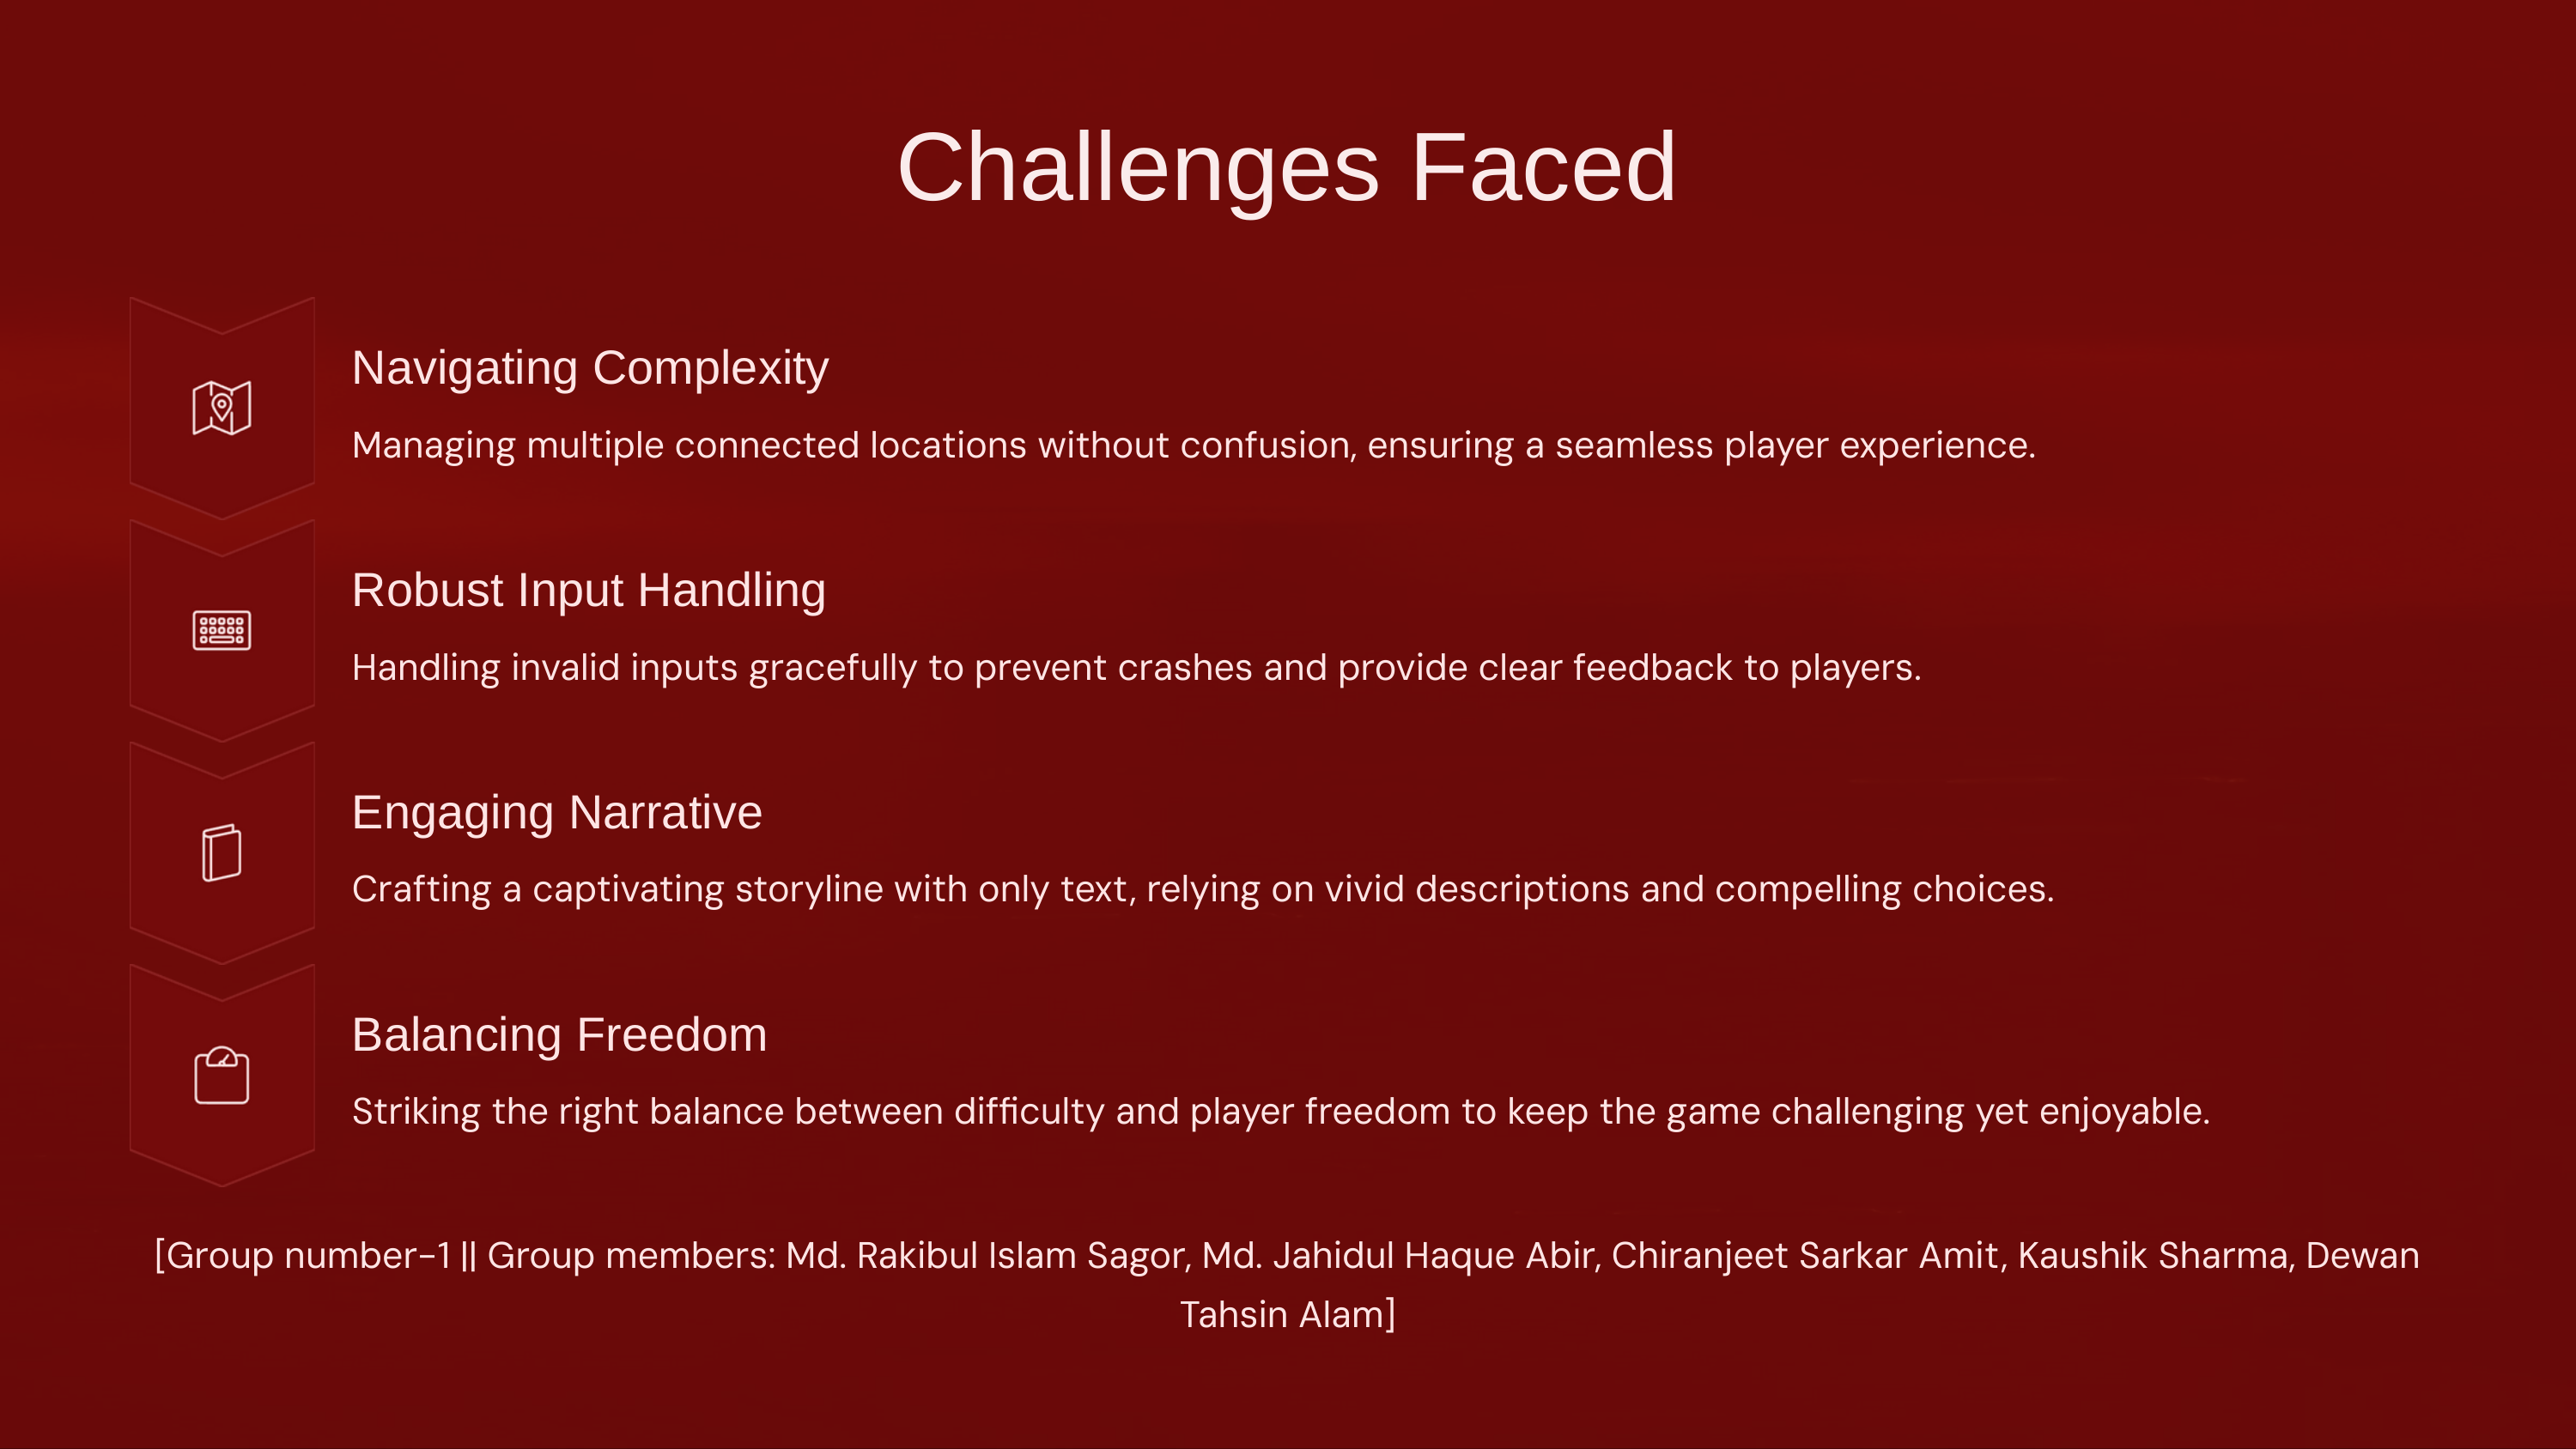

Challenges Faced

Navigating Complexity
Managing multiple connected locations without confusion, ensuring a seamless player experience.

Robust Input Handling
Handling invalid inputs gracefully to prevent crashes and provide clear feedback to players.

Engaging Narrative
Crafting a captivating storyline with only text, relying on vivid descriptions and compelling choices.

Balancing Freedom
Striking the right balance between difficulty and player freedom to keep the game challenging yet enjoyable.
[Group number-1 || Group members: Md. Rakibul Islam Sagor, Md. Jahidul Haque Abir, Chiranjeet Sarkar Amit, Kaushik Sharma, Dewan Tahsin Alam]